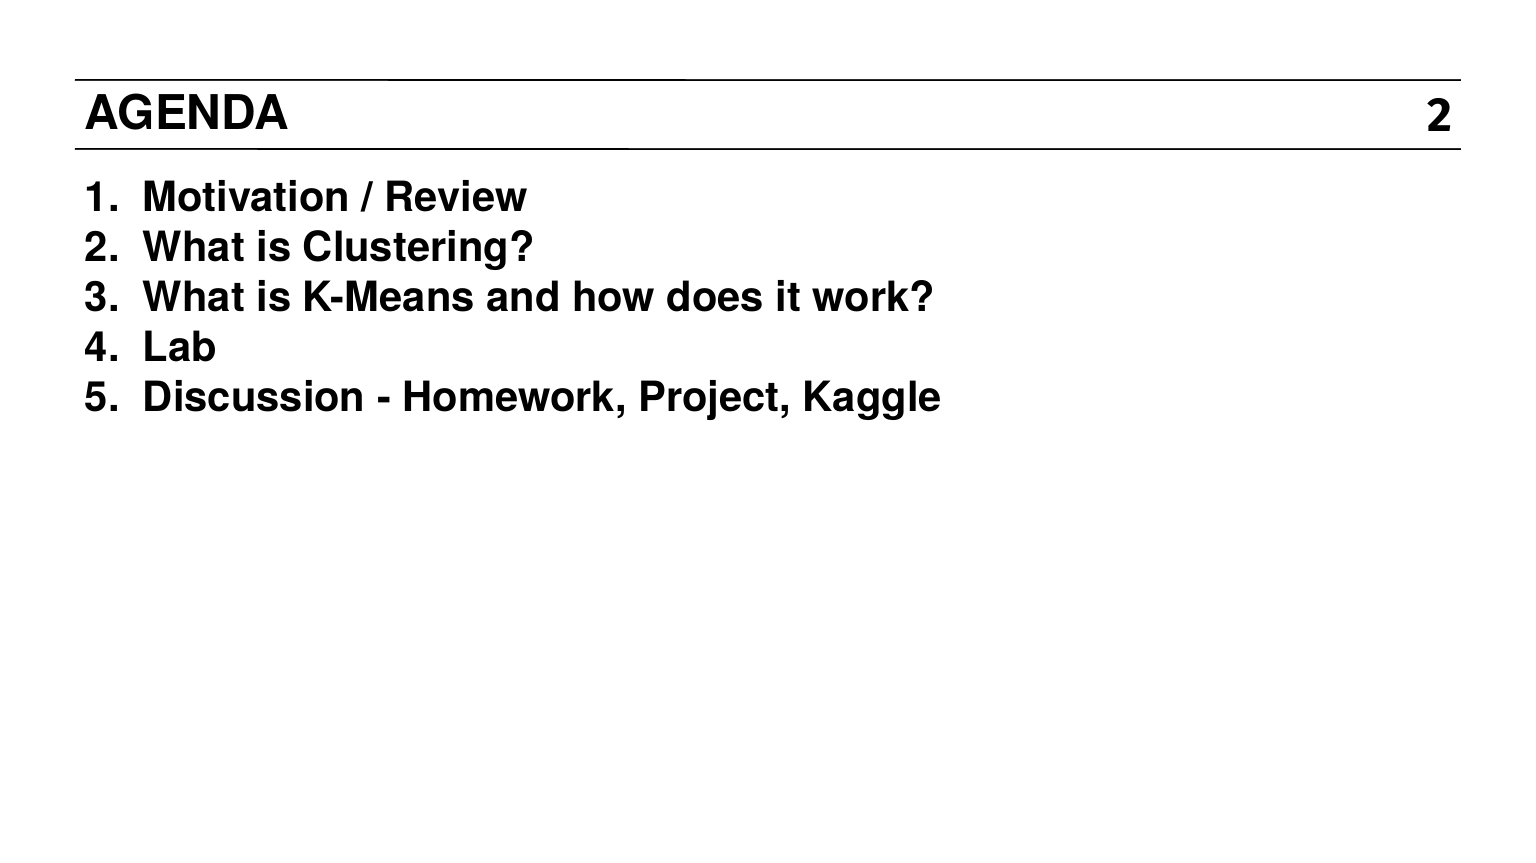

# AGENDA
2

Motivation / Review
What is Clustering?
What is K-Means and how does it work?
Lab
Discussion - Homework, Project, Kaggle